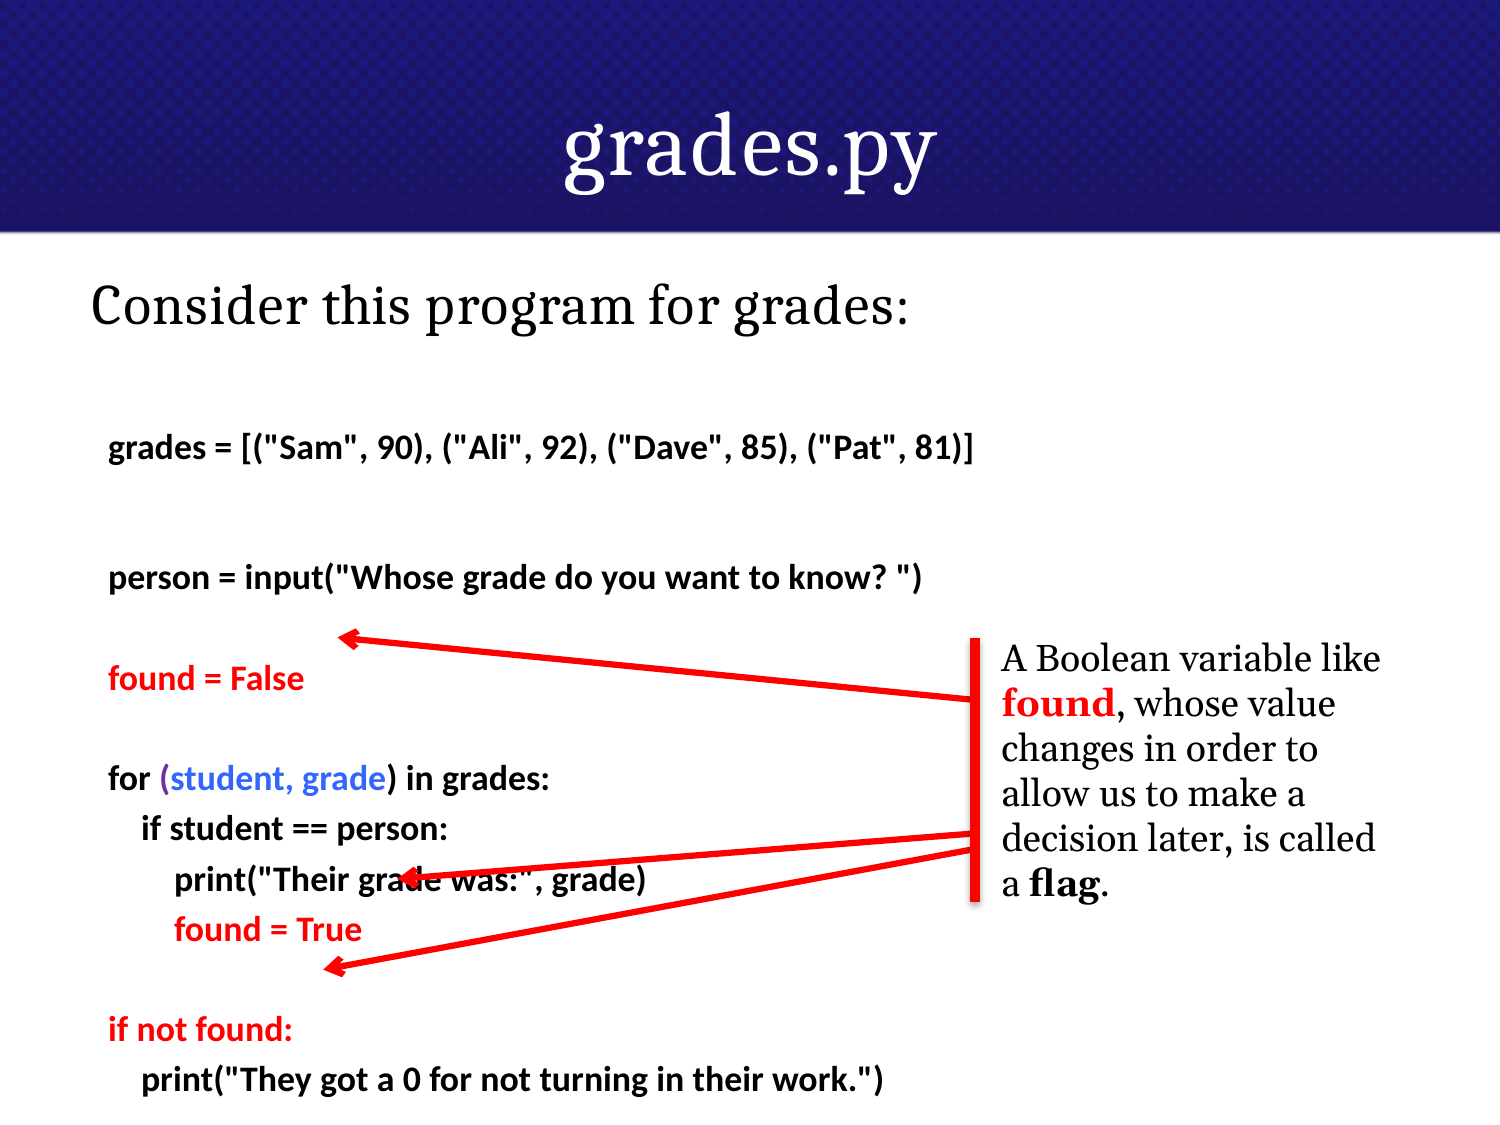

# grades.py
Consider this program for grades:

grades = [("Sam", 90), ("Ali", 92), ("Dave", 85), ("Pat", 81)]

person = input("Whose grade do you want to know? ")

found = False

for (student, grade) in grades:
    if student == person:
        print("Their grade was:", grade)
        found = True

if not found:
    print("They got a 0 for not turning in their work.")
A Boolean variable like found, whose value changes in order to allow us to make a decision later, is called a flag.